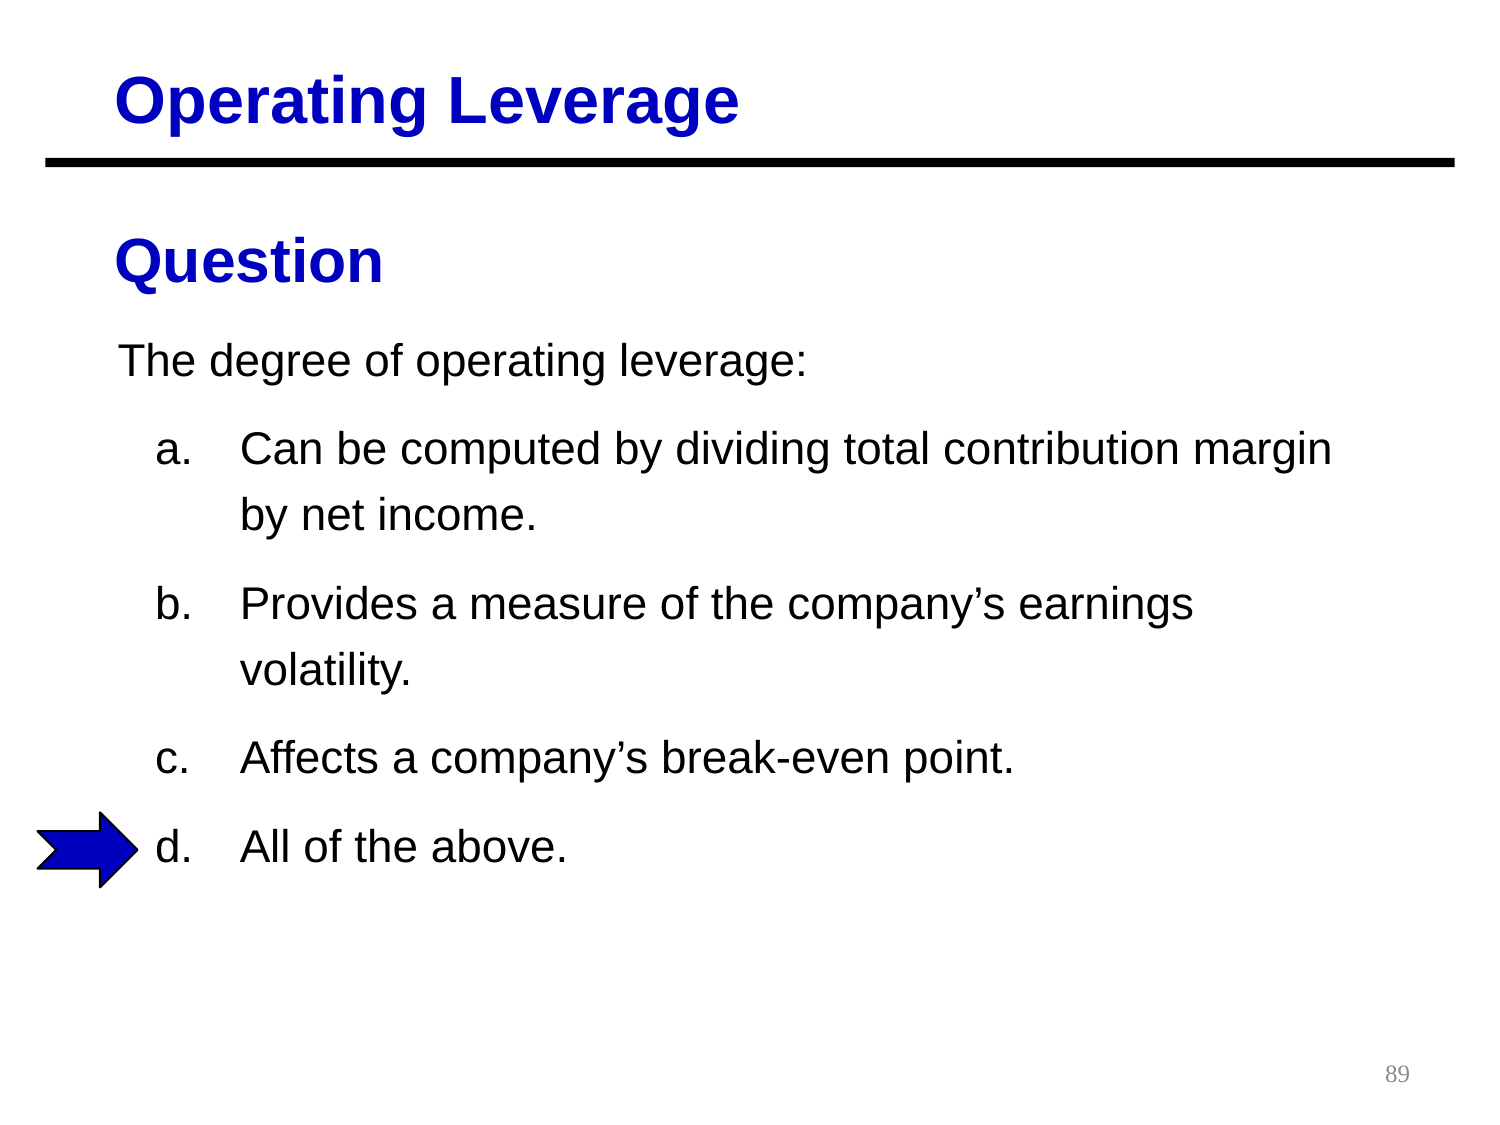

Operating Leverage

Question
The degree of operating leverage:
a.	Can be computed by dividing total contribution margin by net income.
b. 	Provides a measure of the company’s earnings volatility.
c. 	Affects a company’s break-even point.
d. 	All of the above.

89